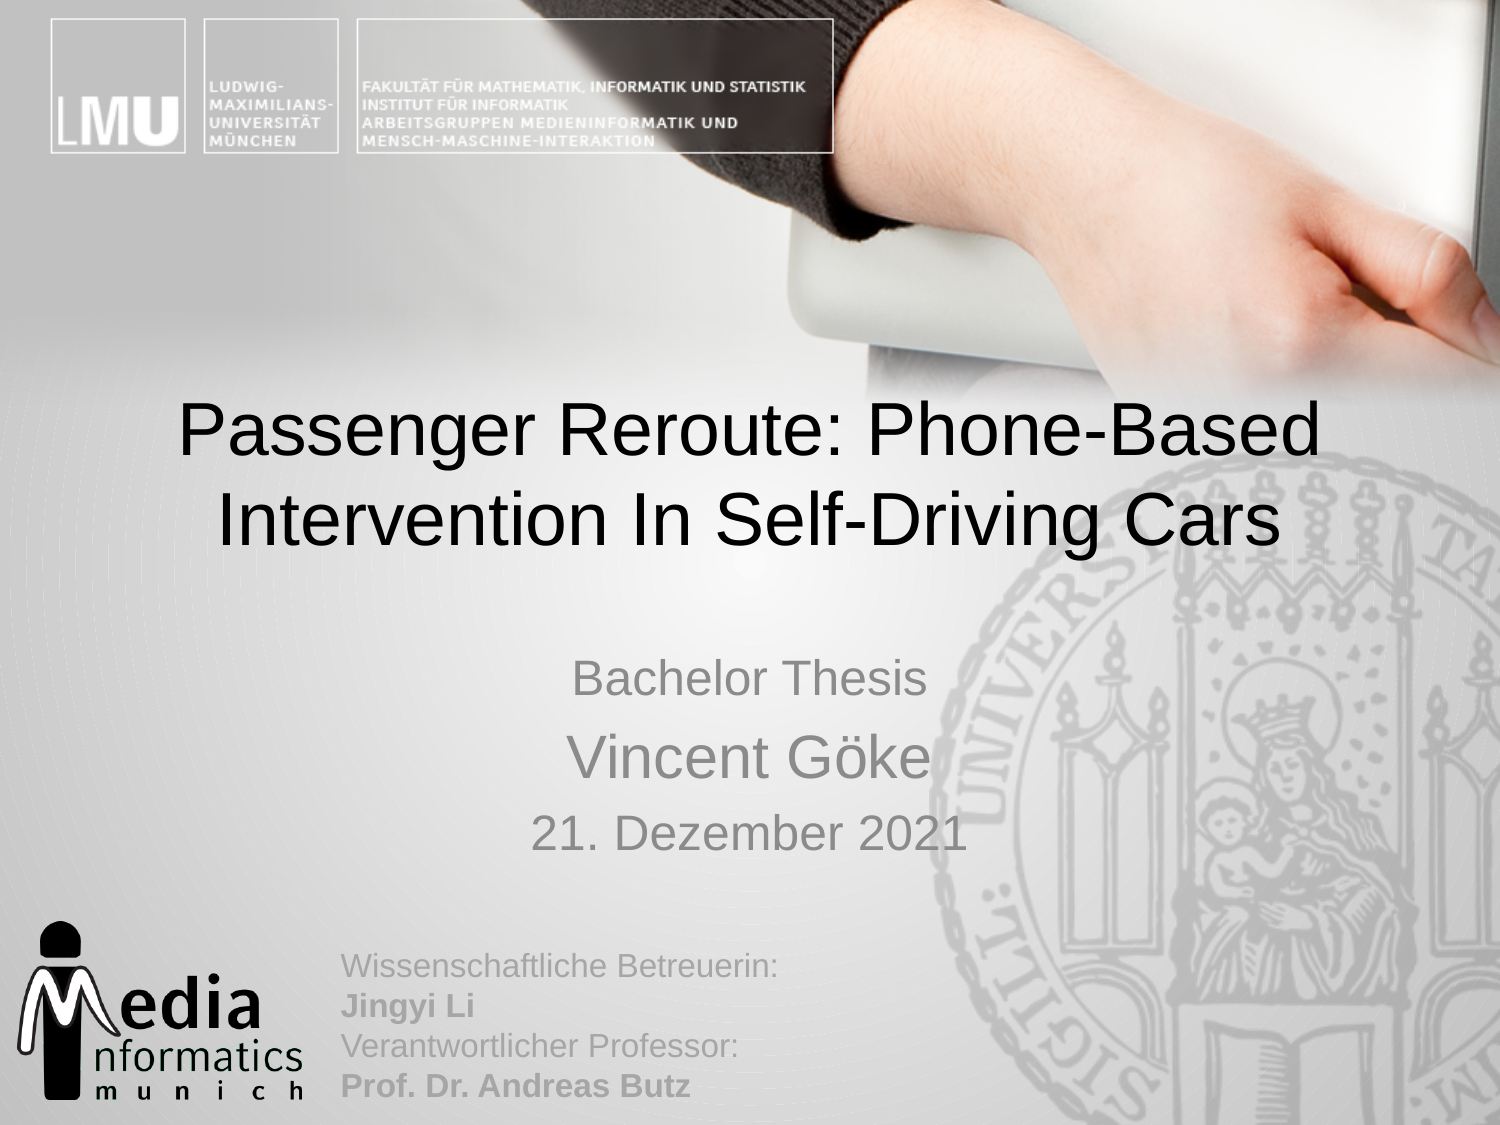

# Passenger Reroute: Phone-Based Intervention In Self-Driving Cars
Bachelor Thesis
Vincent Göke
21. Dezember 2021
Wissenschaftliche Betreuerin:
Jingyi Li
Verantwortlicher Professor:
Prof. Dr. Andreas Butz